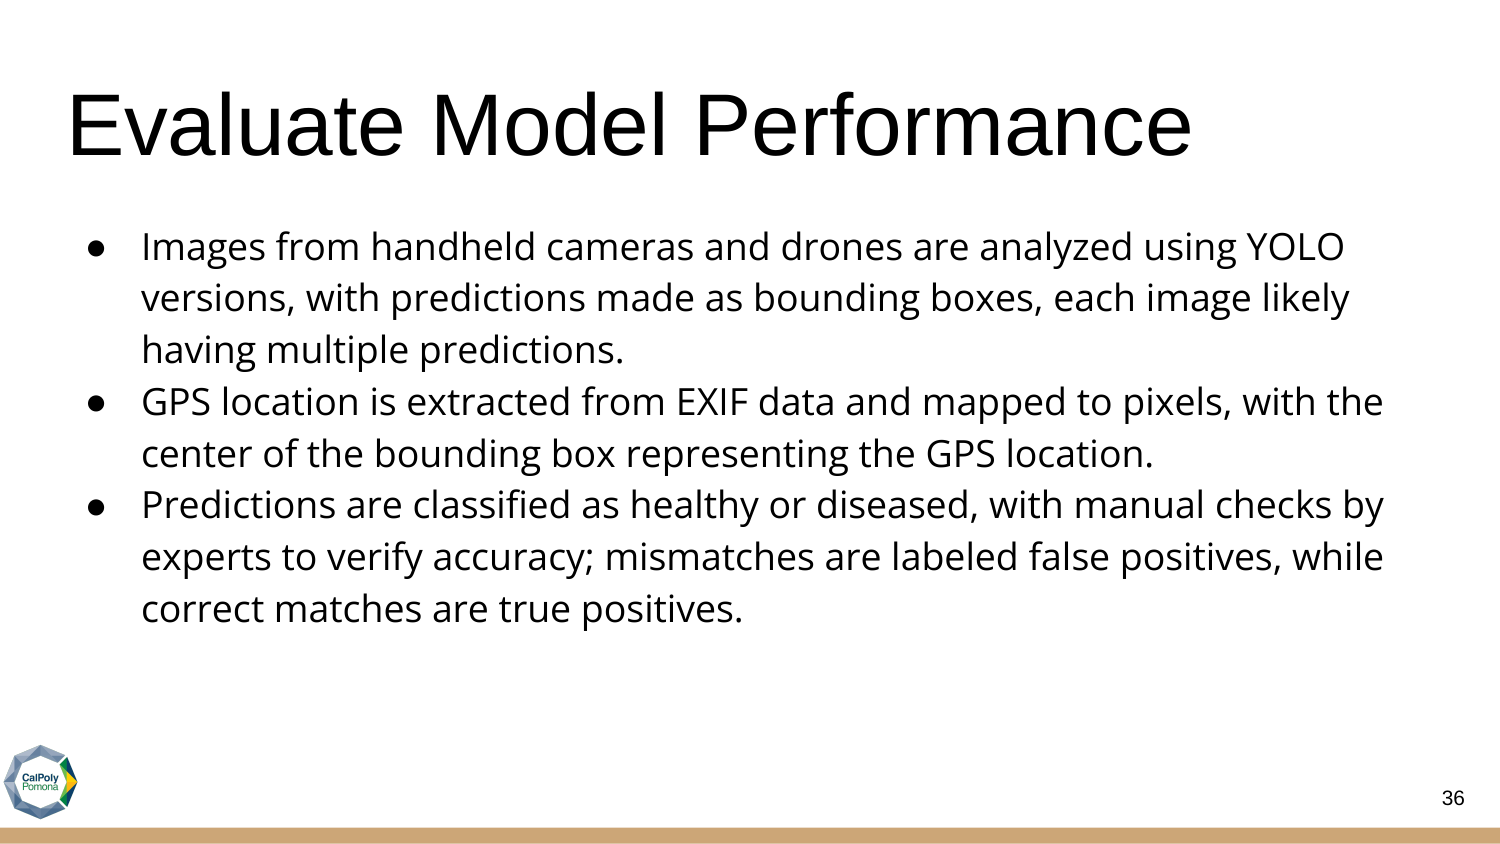

# Evaluate Model Performance
Images from handheld cameras and drones are analyzed using YOLO versions, with predictions made as bounding boxes, each image likely having multiple predictions.
GPS location is extracted from EXIF data and mapped to pixels, with the center of the bounding box representing the GPS location.
Predictions are classified as healthy or diseased, with manual checks by experts to verify accuracy; mismatches are labeled false positives, while correct matches are true positives.
36